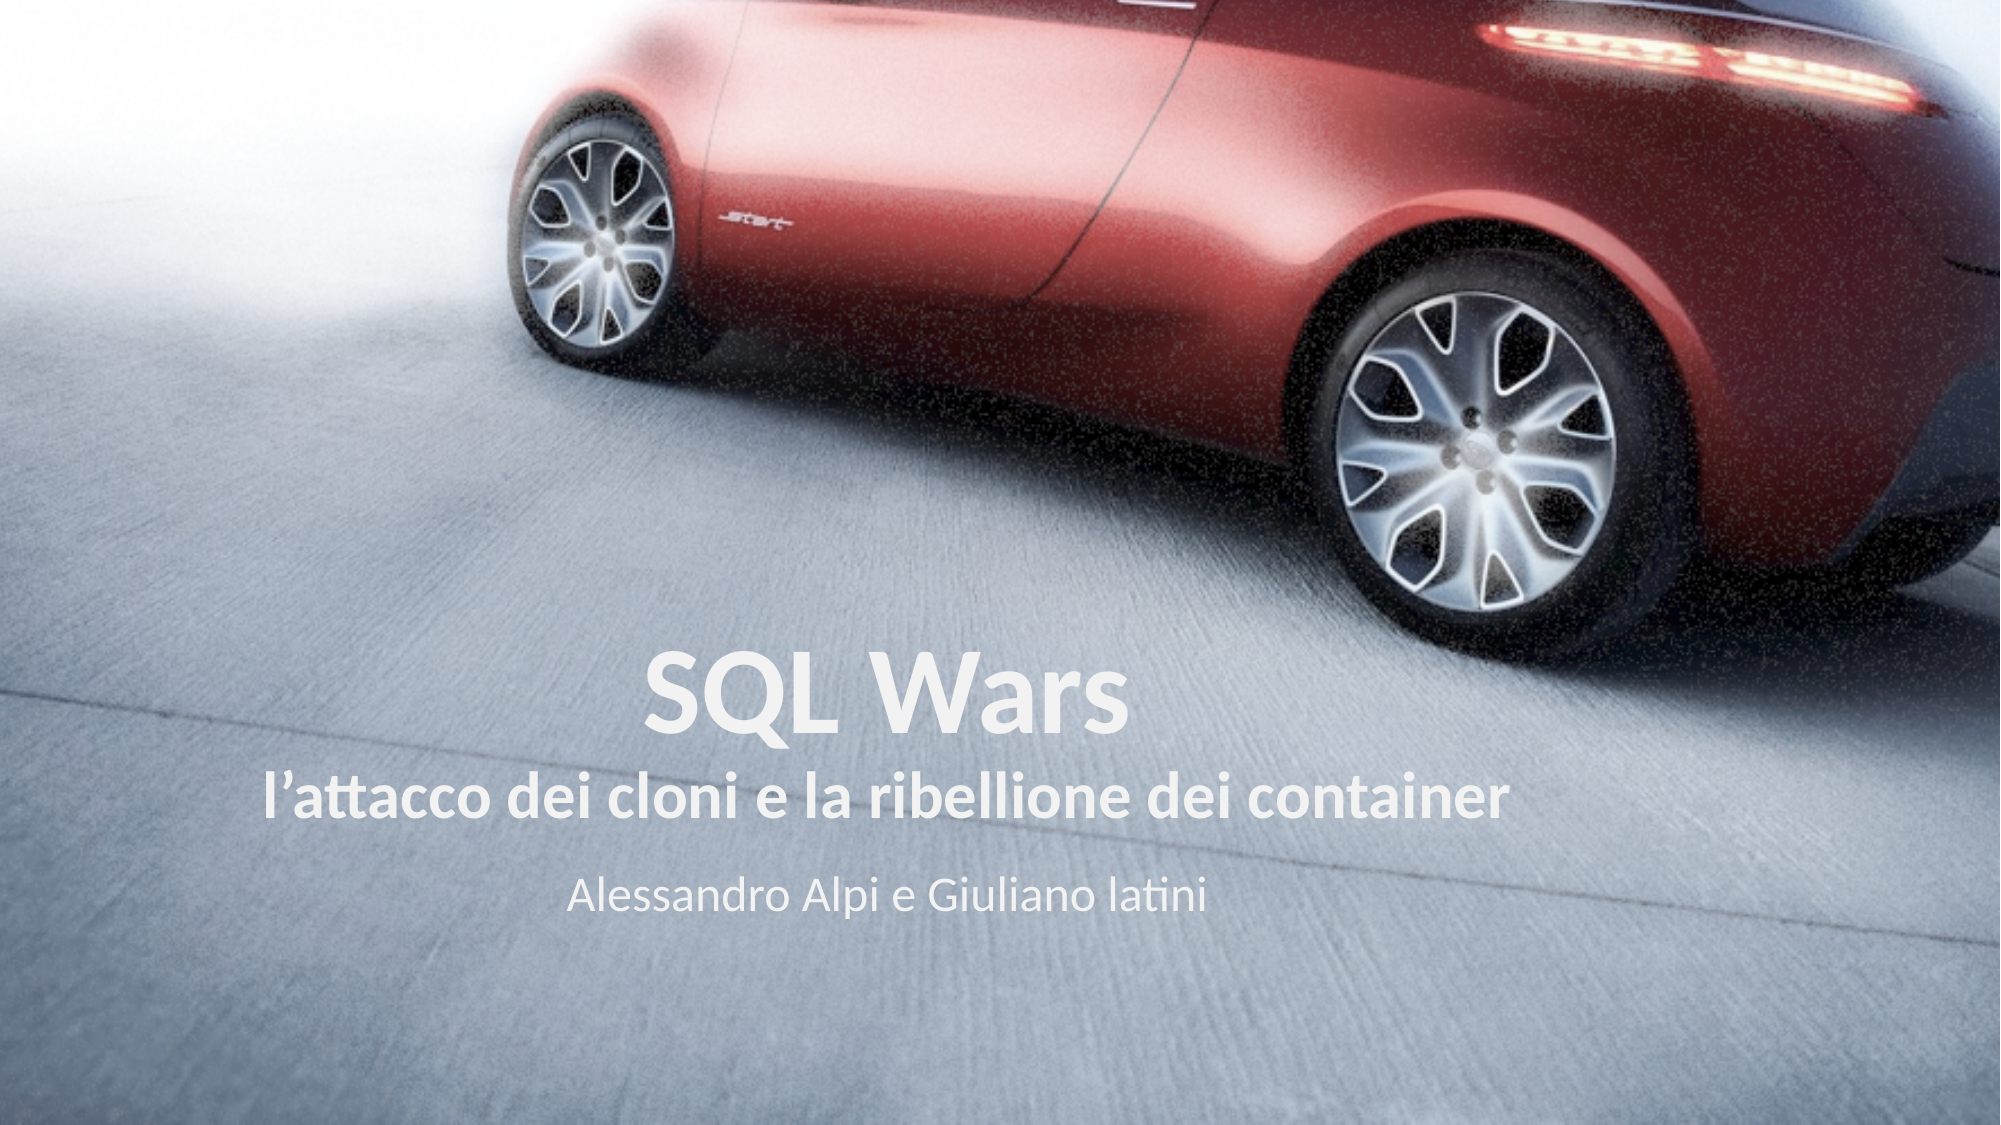

# SQL Wars l’attacco dei cloni e la ribellione dei container
Alessandro Alpi e Giuliano latini